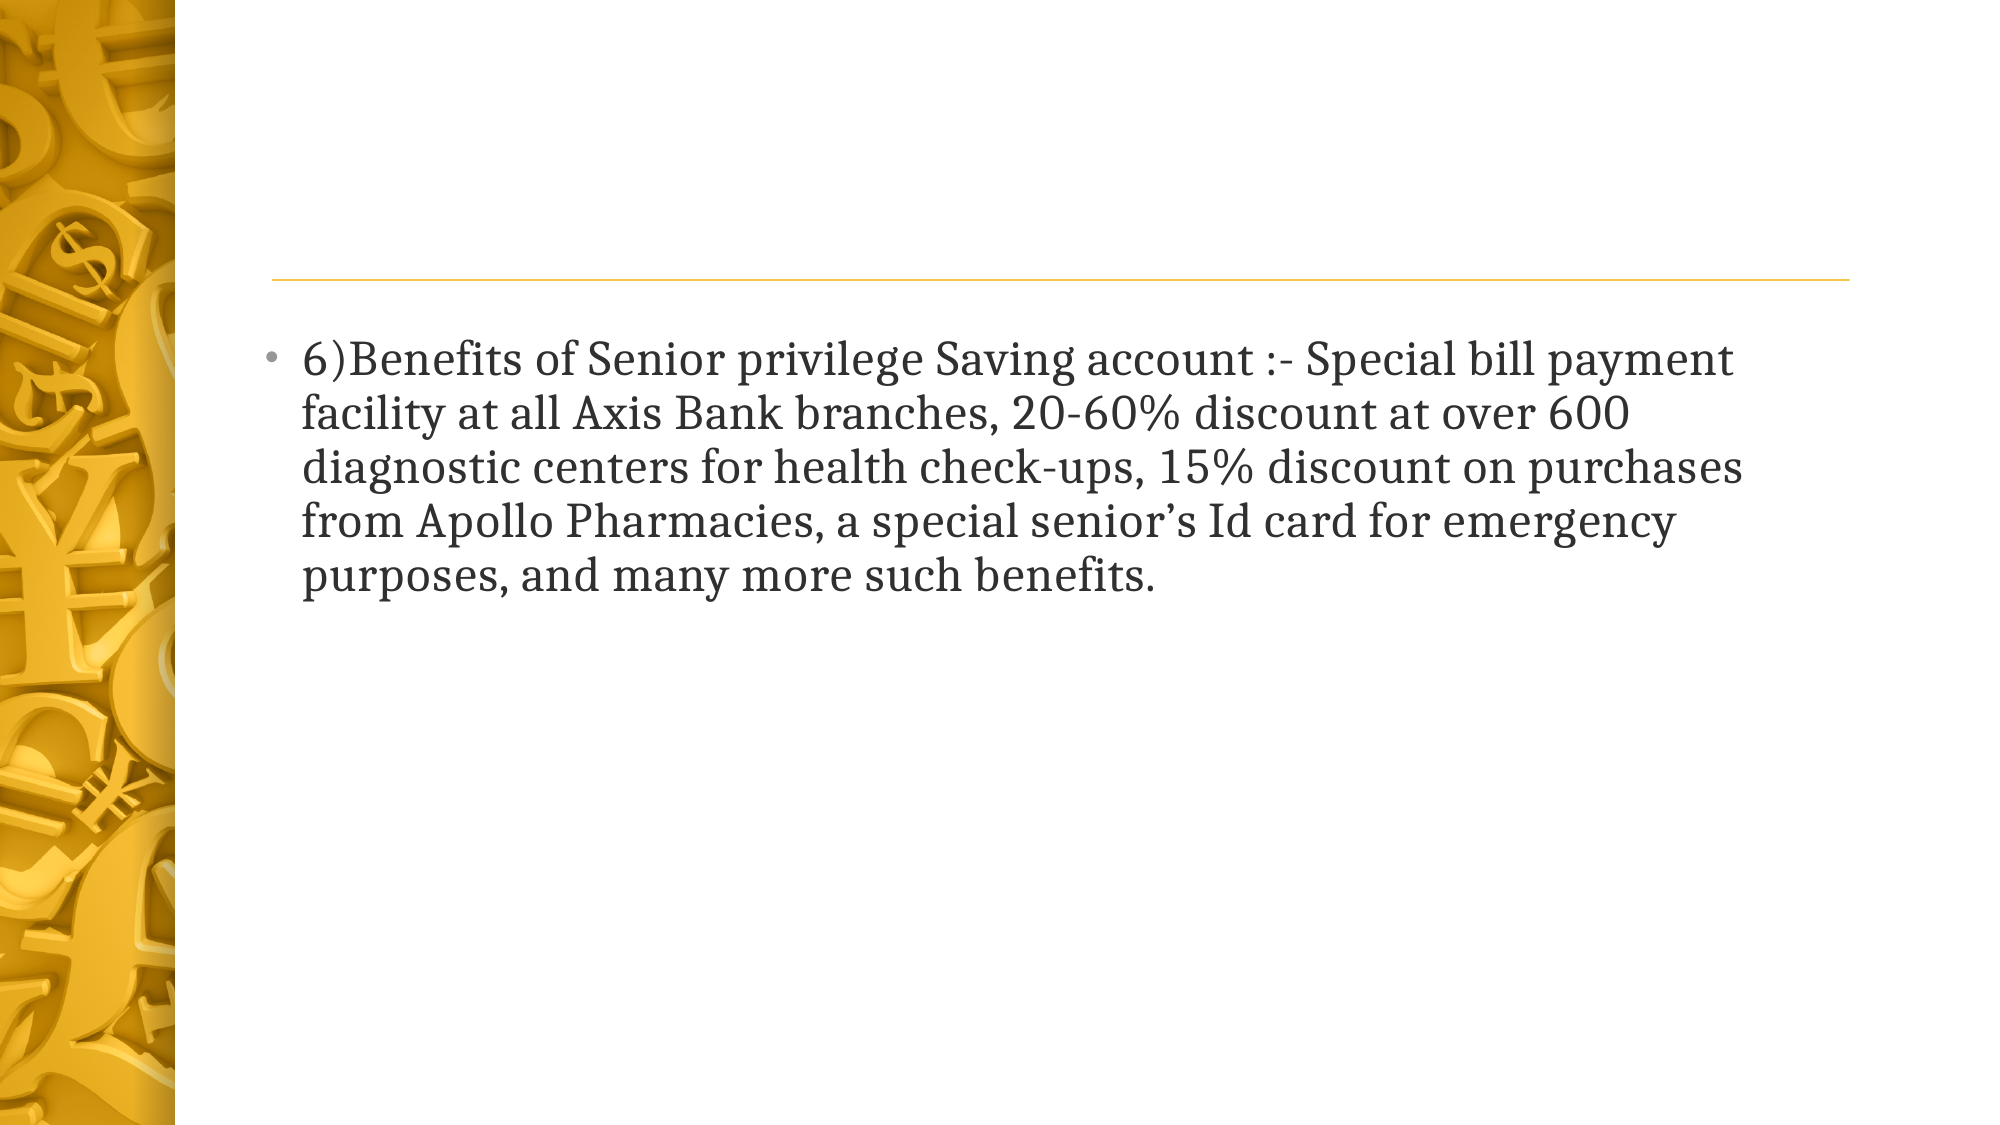

​6)Benefits of Senior privilege Saving account :- Special bill payment facility at all Axis Bank branches, 20-60% discount at over 600 diagnostic centers for health check-ups, 15% discount on purchases from Apollo Pharmacies, a special senior’s Id card for emergency purposes, and many more such benefits.